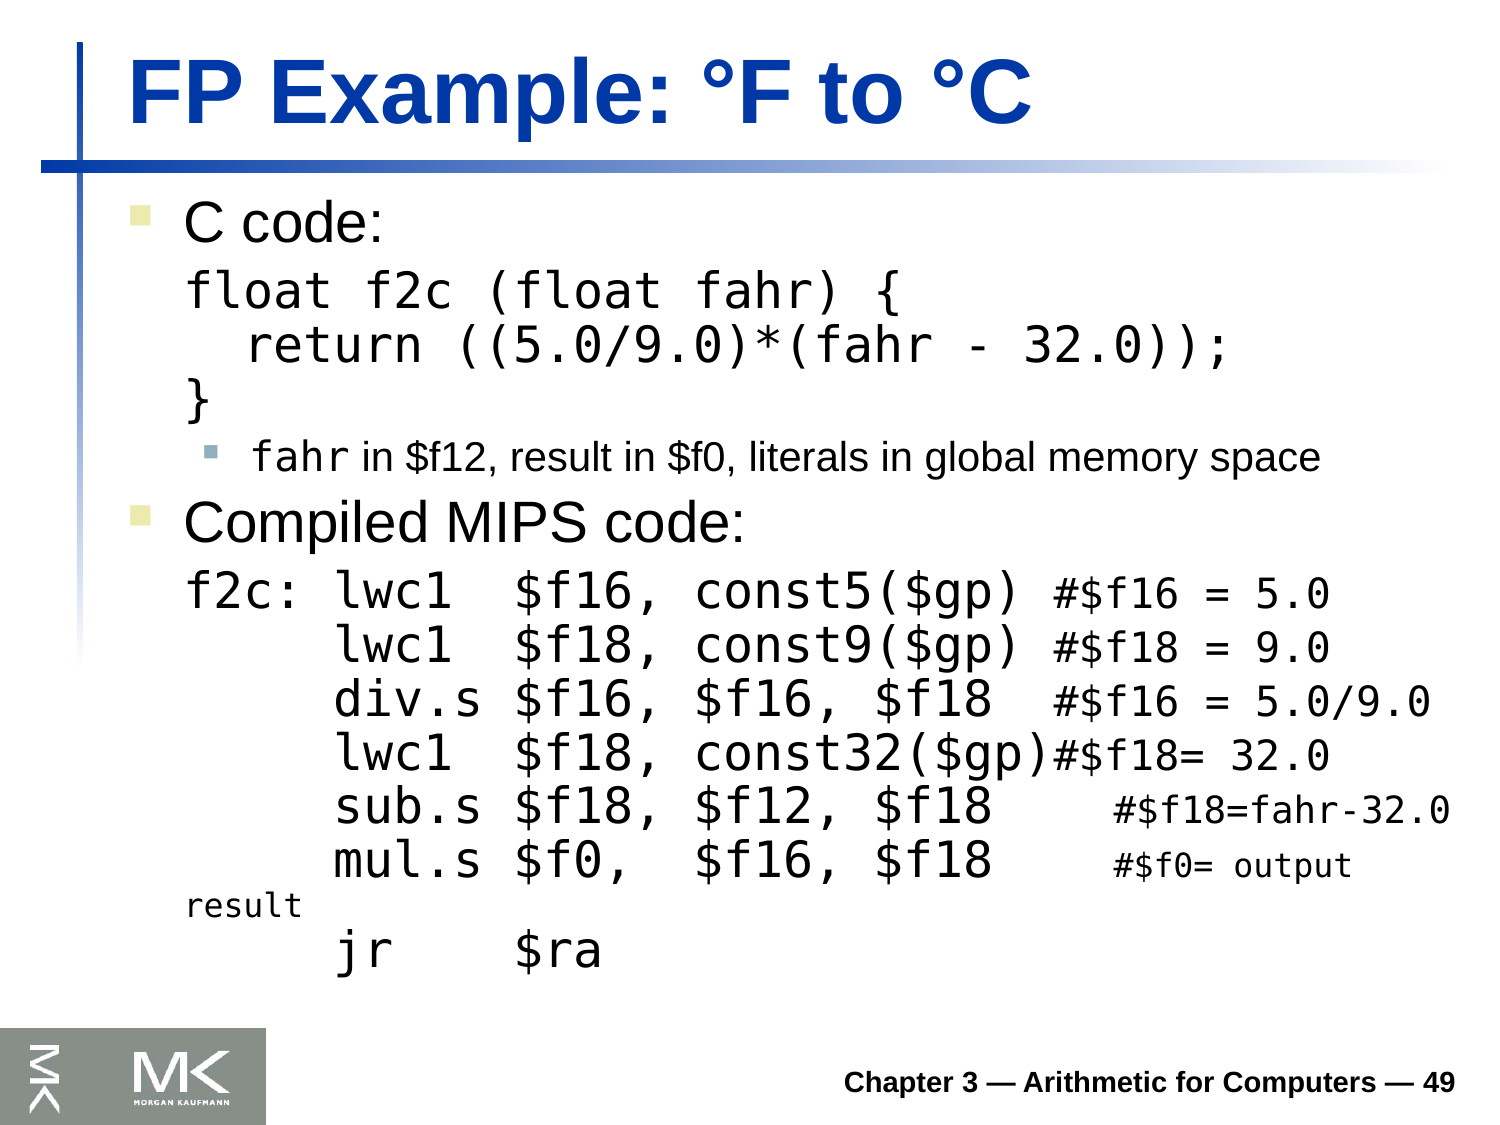

# FP Example: °F to °C
C code:
	float f2c (float fahr) {
  return ((5.0/9.0)*(fahr - 32.0));
}
fahr in $f12, result in $f0, literals in global memory space
Compiled MIPS code:
	f2c: lwc1  $f16, const5($gp) #$f16 = 5.0
     lwc1  $f18, const9($gp) #$f18 = 9.0
     div.s $f16, $f16, $f18  #$f16 = 5.0/9.0
     lwc1  $f18, const32($gp)#$f18= 32.0
     sub.s $f18, $f12, $f18	 #$f18=fahr-32.0
     mul.s $f0,  $f16, $f18	 #$f0= output result
     jr    $ra
Chapter 3 — Arithmetic for Computers — 49